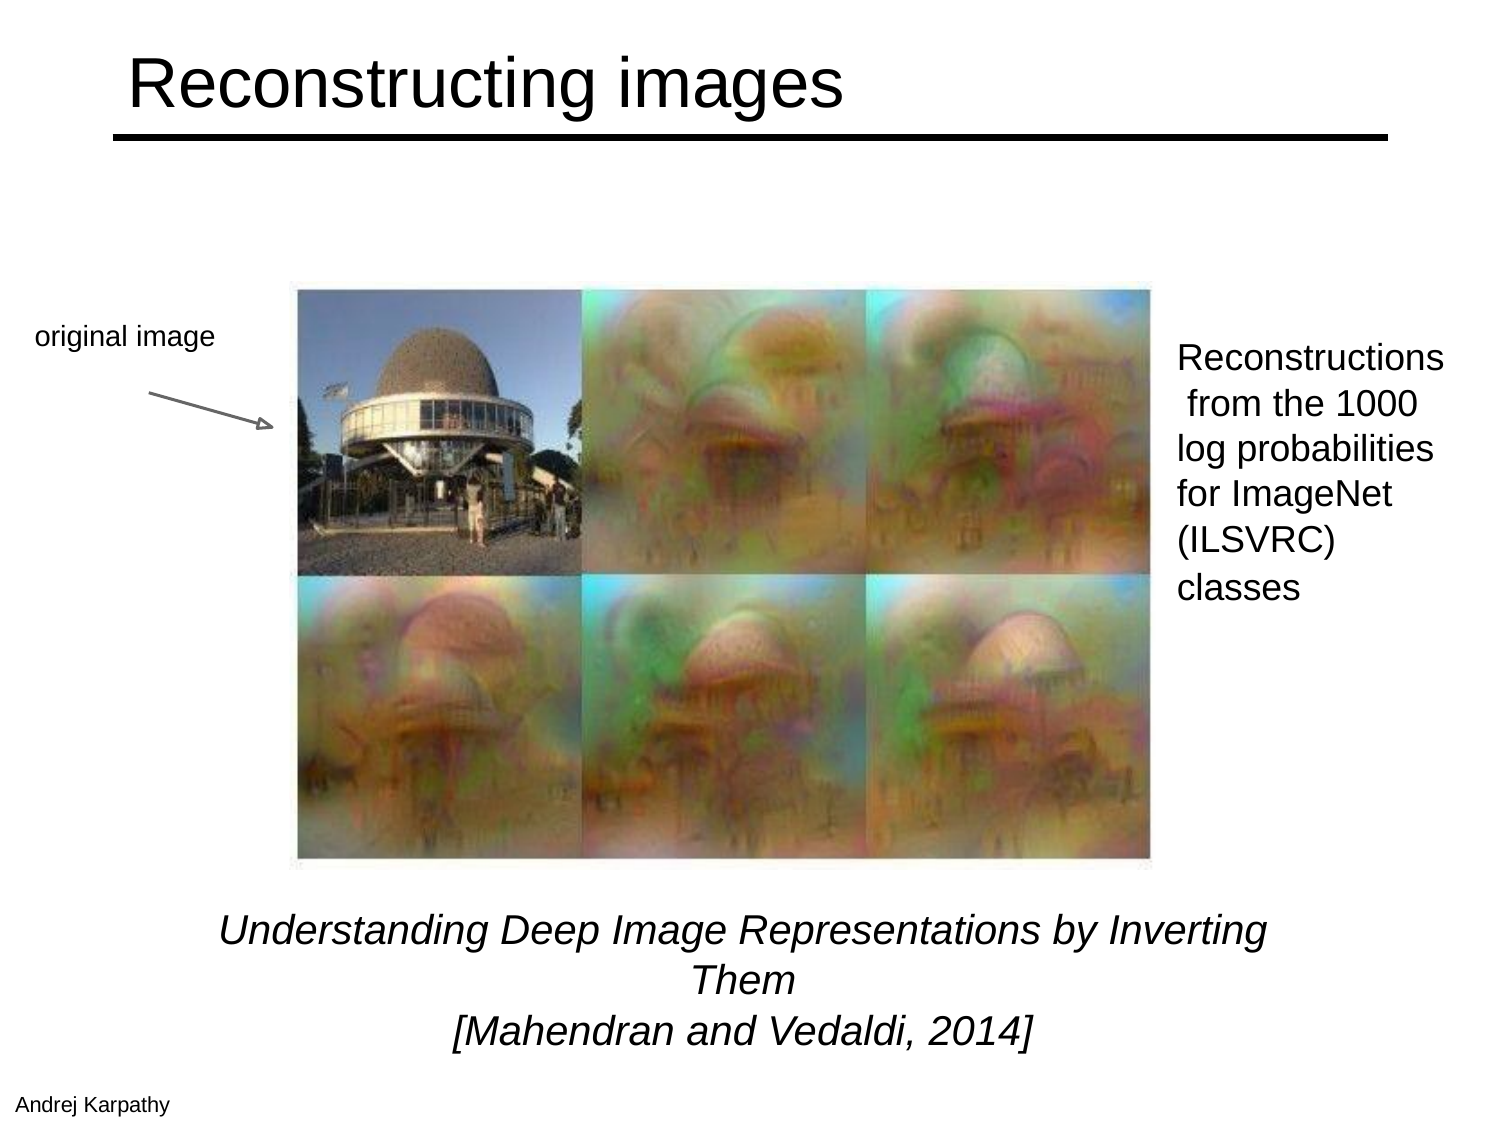

# Reconstructing images

original image
Reconstructions  from the 1000  log probabilities  for ImageNet  (ILSVRC)
classes

Understanding Deep Image Representations by Inverting Them
[Mahendran and Vedaldi, 2014]
Andrej Karpathy